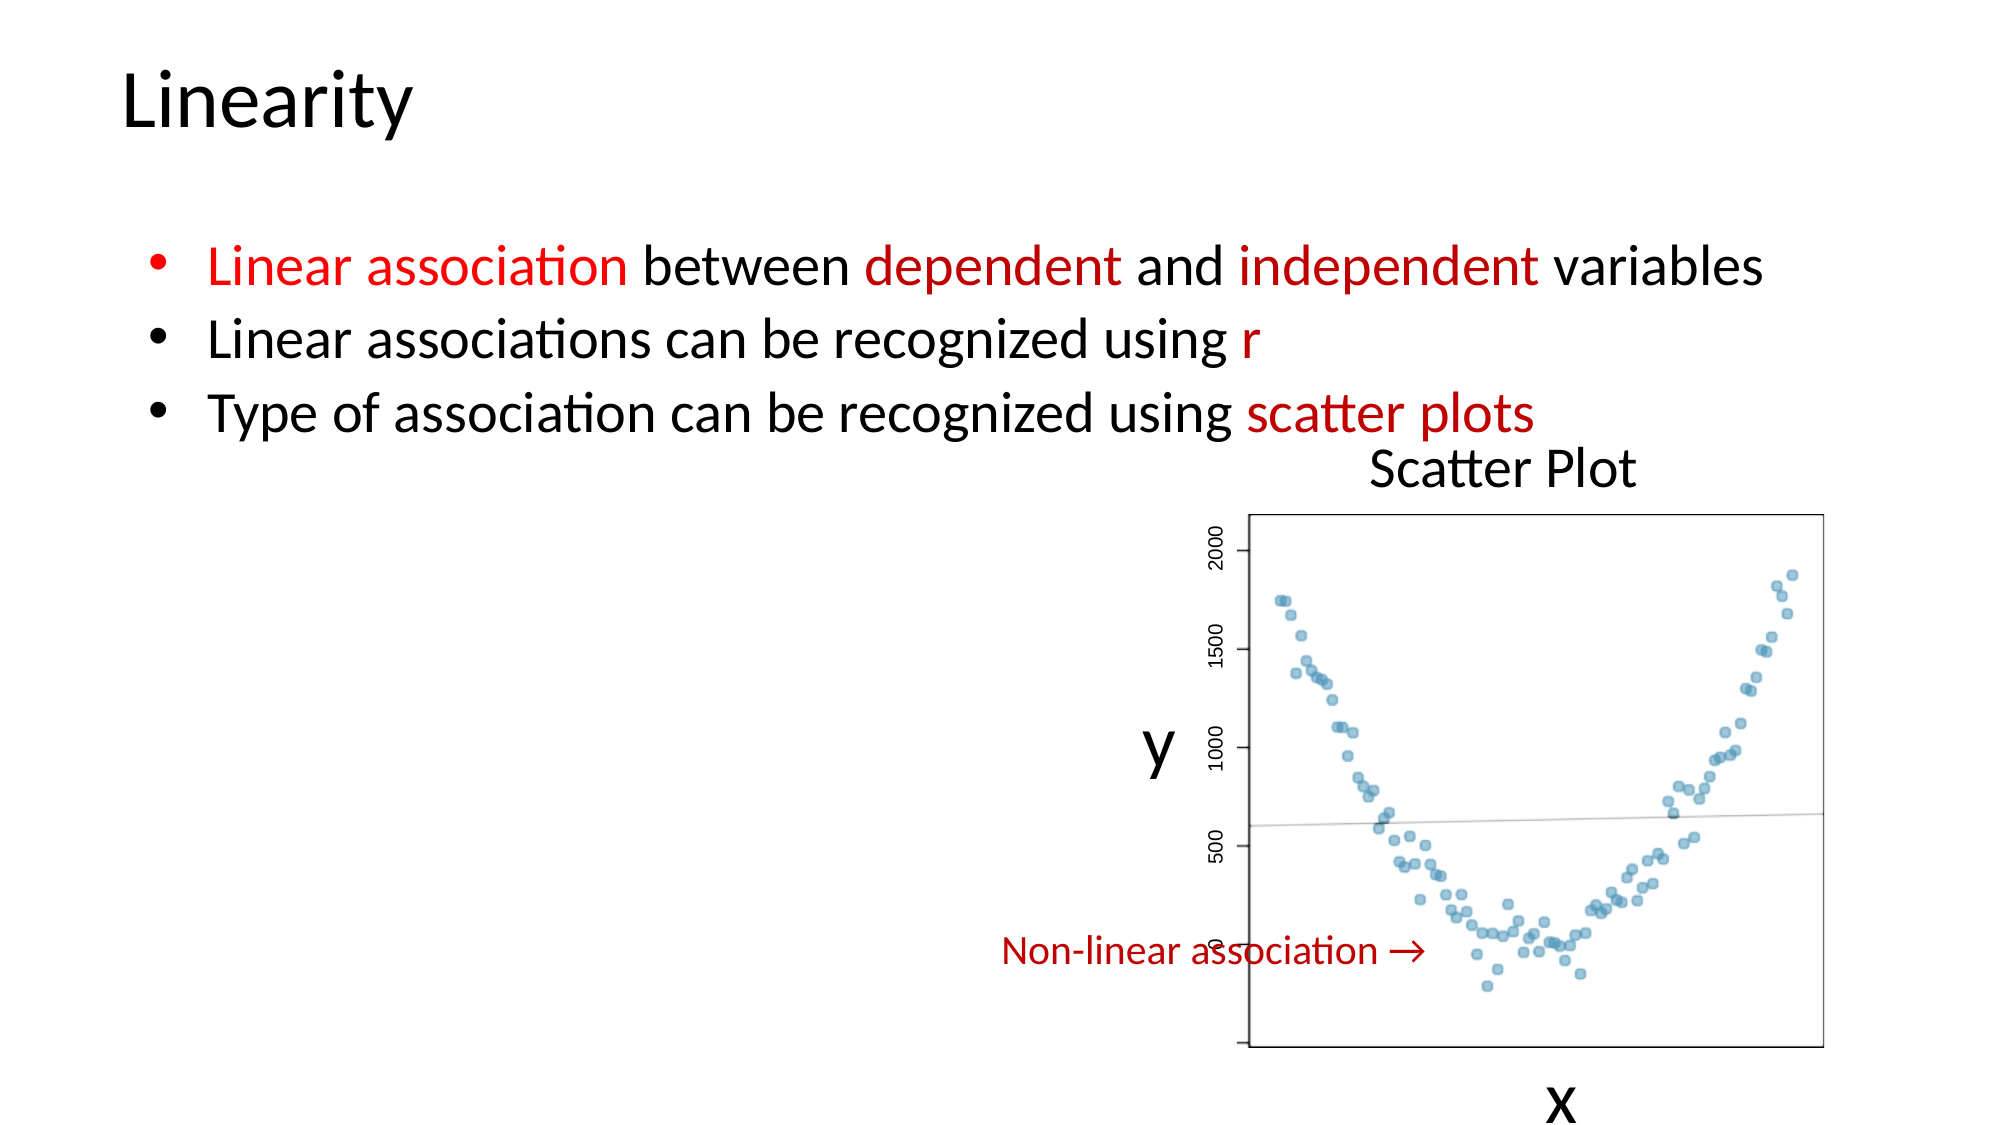

Conditions for regression
Linearity
Linear association between dependent and independent variables
Linear associations can be recognized using r
Type of association can be recognized using scatter plots
Scatter Plot

1000	1500	2000
y
500
0
Non-linear association →
x